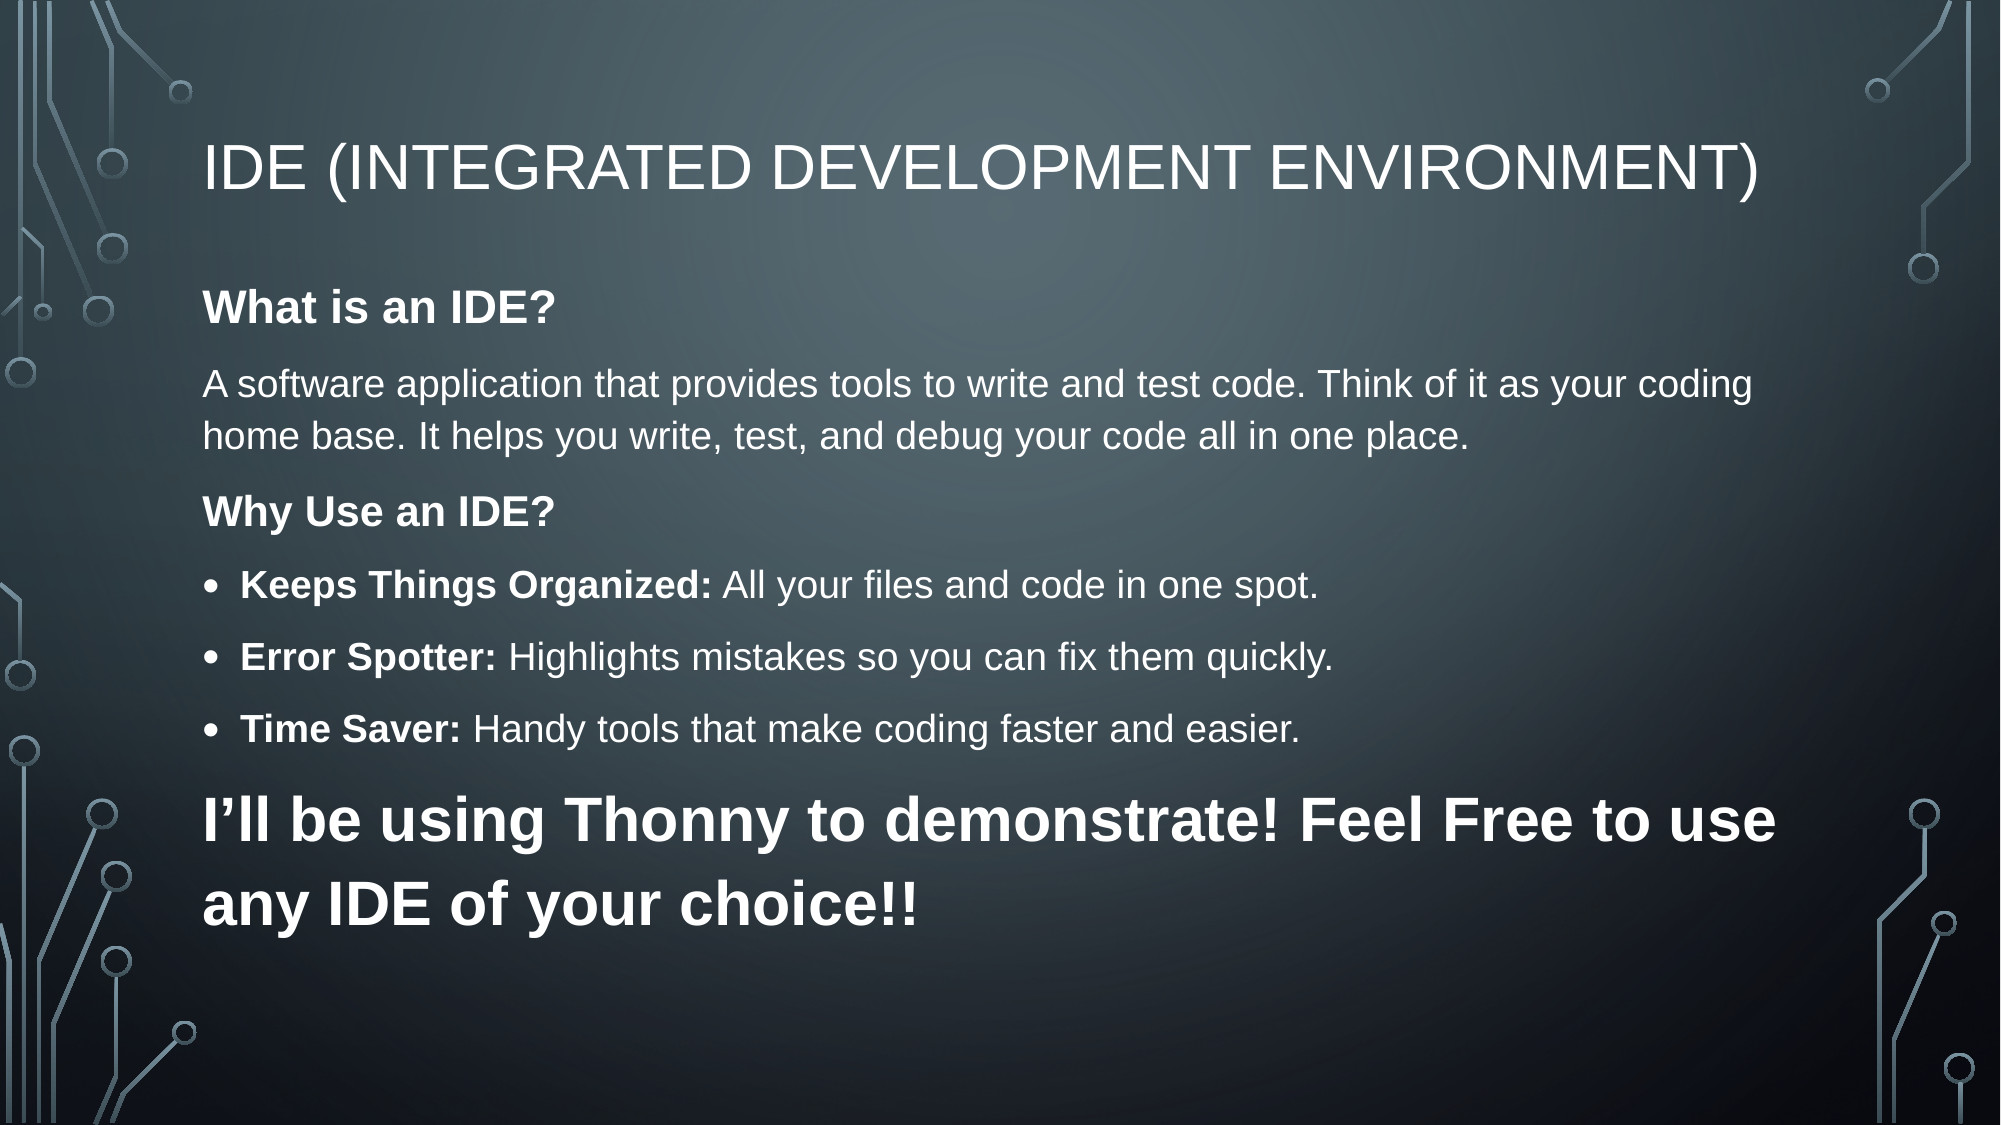

# IDE (Integrated Development Environment)
What is an IDE?
A software application that provides tools to write and test code. Think of it as your coding home base. It helps you write, test, and debug your code all in one place.
Why Use an IDE?
Keeps Things Organized: All your files and code in one spot.
Error Spotter: Highlights mistakes so you can fix them quickly.
Time Saver: Handy tools that make coding faster and easier.
I’ll be using Thonny to demonstrate! Feel Free to use any IDE of your choice!!